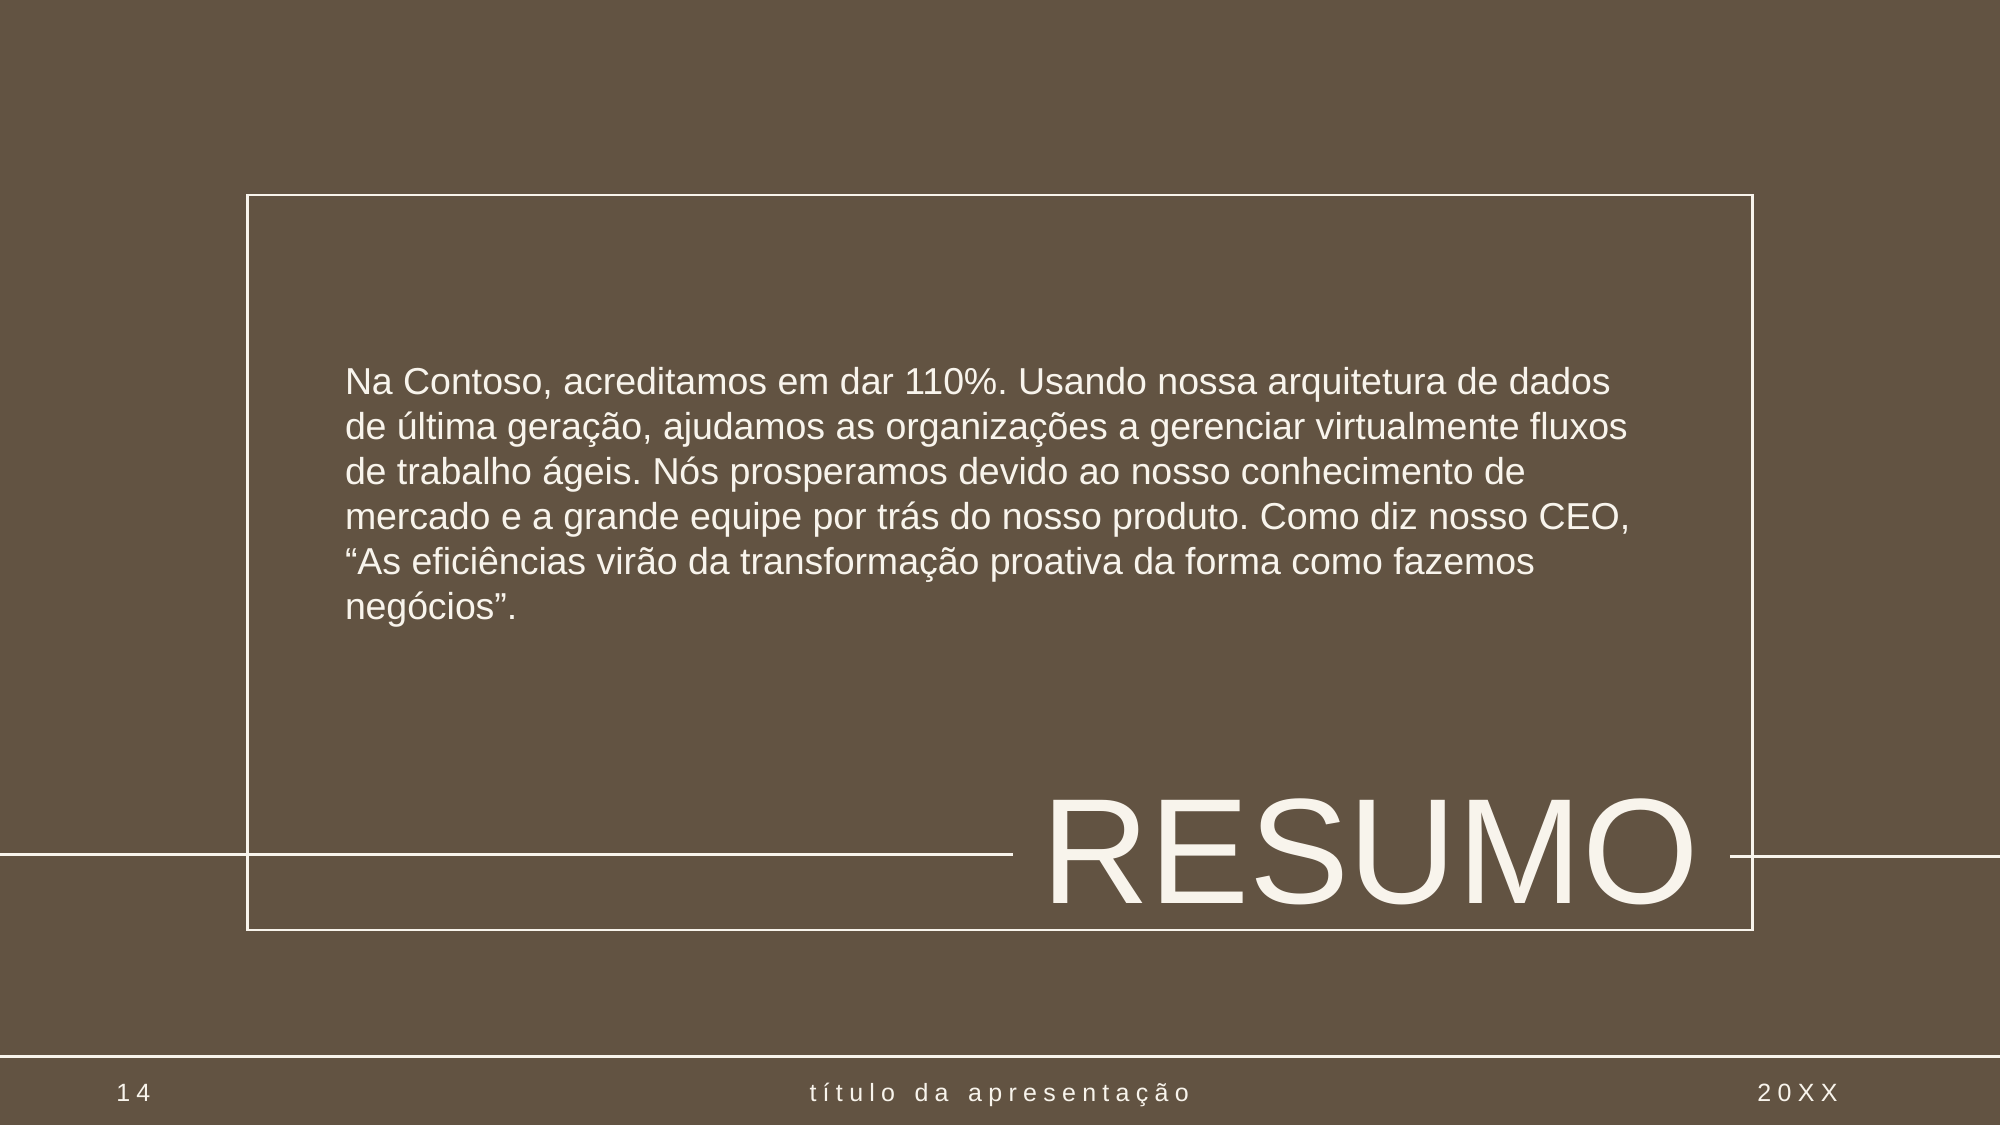

Na Contoso, acreditamos em dar 110%. Usando nossa arquitetura de dados de última geração, ajudamos as organizações a gerenciar virtualmente fluxos de trabalho ágeis. Nós prosperamos devido ao nosso conhecimento de mercado e a grande equipe por trás do nosso produto. Como diz nosso CEO, “As eficiências virão da transformação proativa da forma como fazemos negócios”.
# RESUMO
14
título da apresentação
20XX